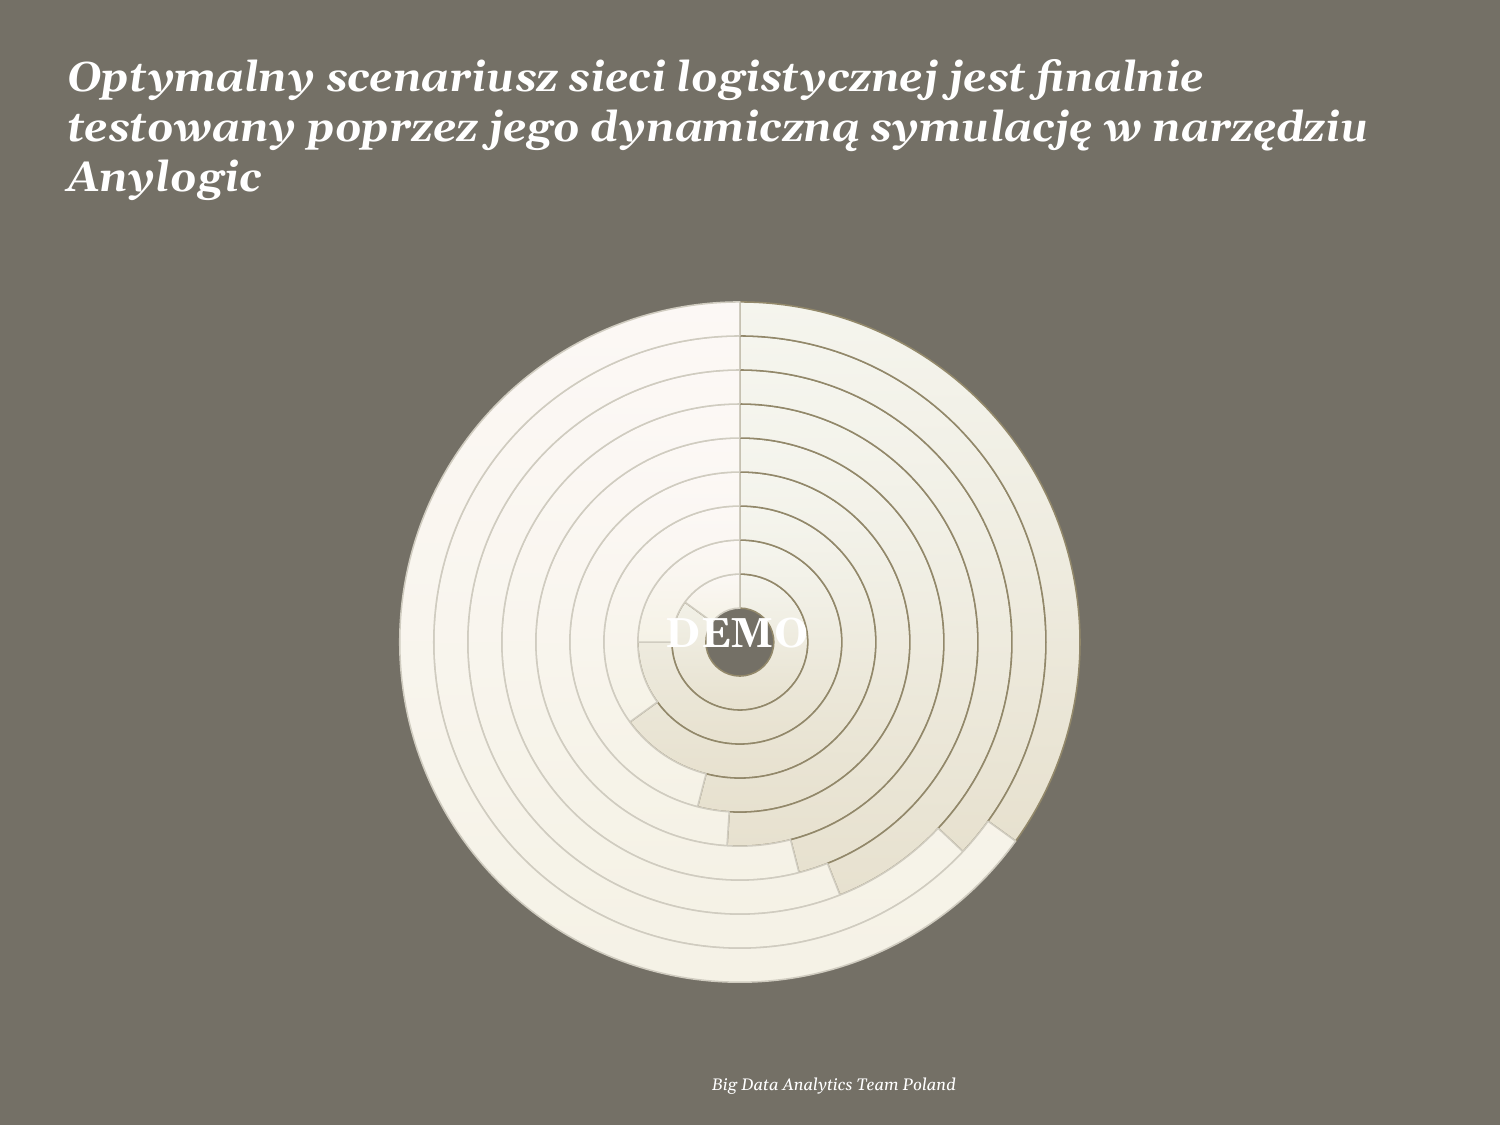

# Optymalny scenariusz sieci logistycznej jest finalnie testowany poprzez jego dynamiczną symulację w narzędziu Anylogic

### Chart

| Category | i | h | g | f | e | d2 | c2 | b2 | a2 |
|---|---|---|---|---|---|---|---|---|---|
| 1st Qtr | 8.5 | 7.5 | 6.5 | 5.4 | 5.1 | 4.6 | 4.4 | 3.7 | 3.6 |
| 2nd Qtr | 1.5 | 2.5 | 3.5 | 4.6 | 4.9 | 5.4 | 5.6 | 6.3 | 6.7 |